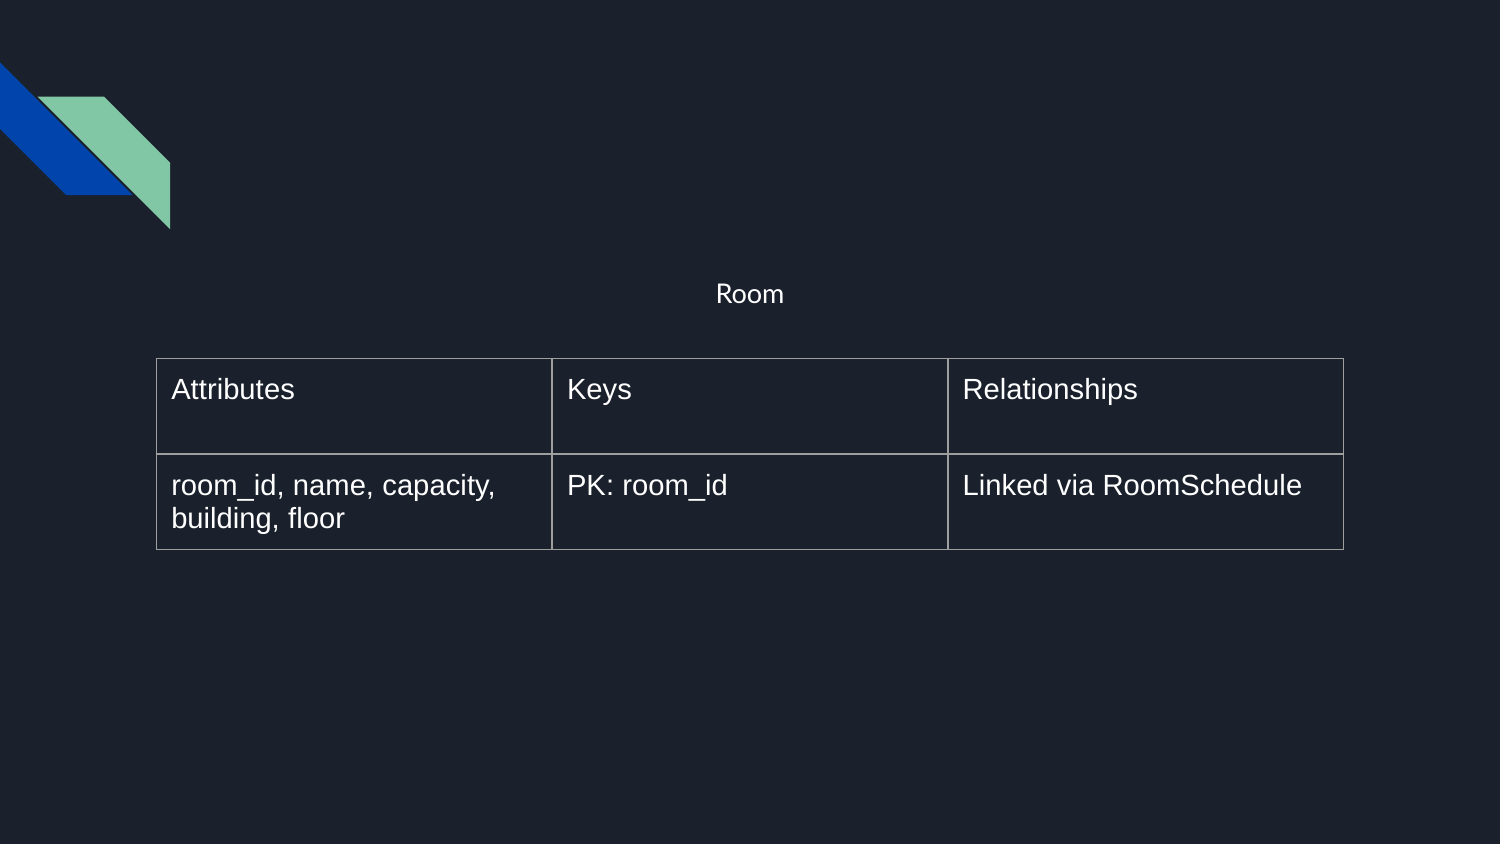

Room
| Attributes | Keys | Relationships |
| --- | --- | --- |
| room\_id, name, capacity, building, floor | PK: room\_id | Linked via RoomSchedule |